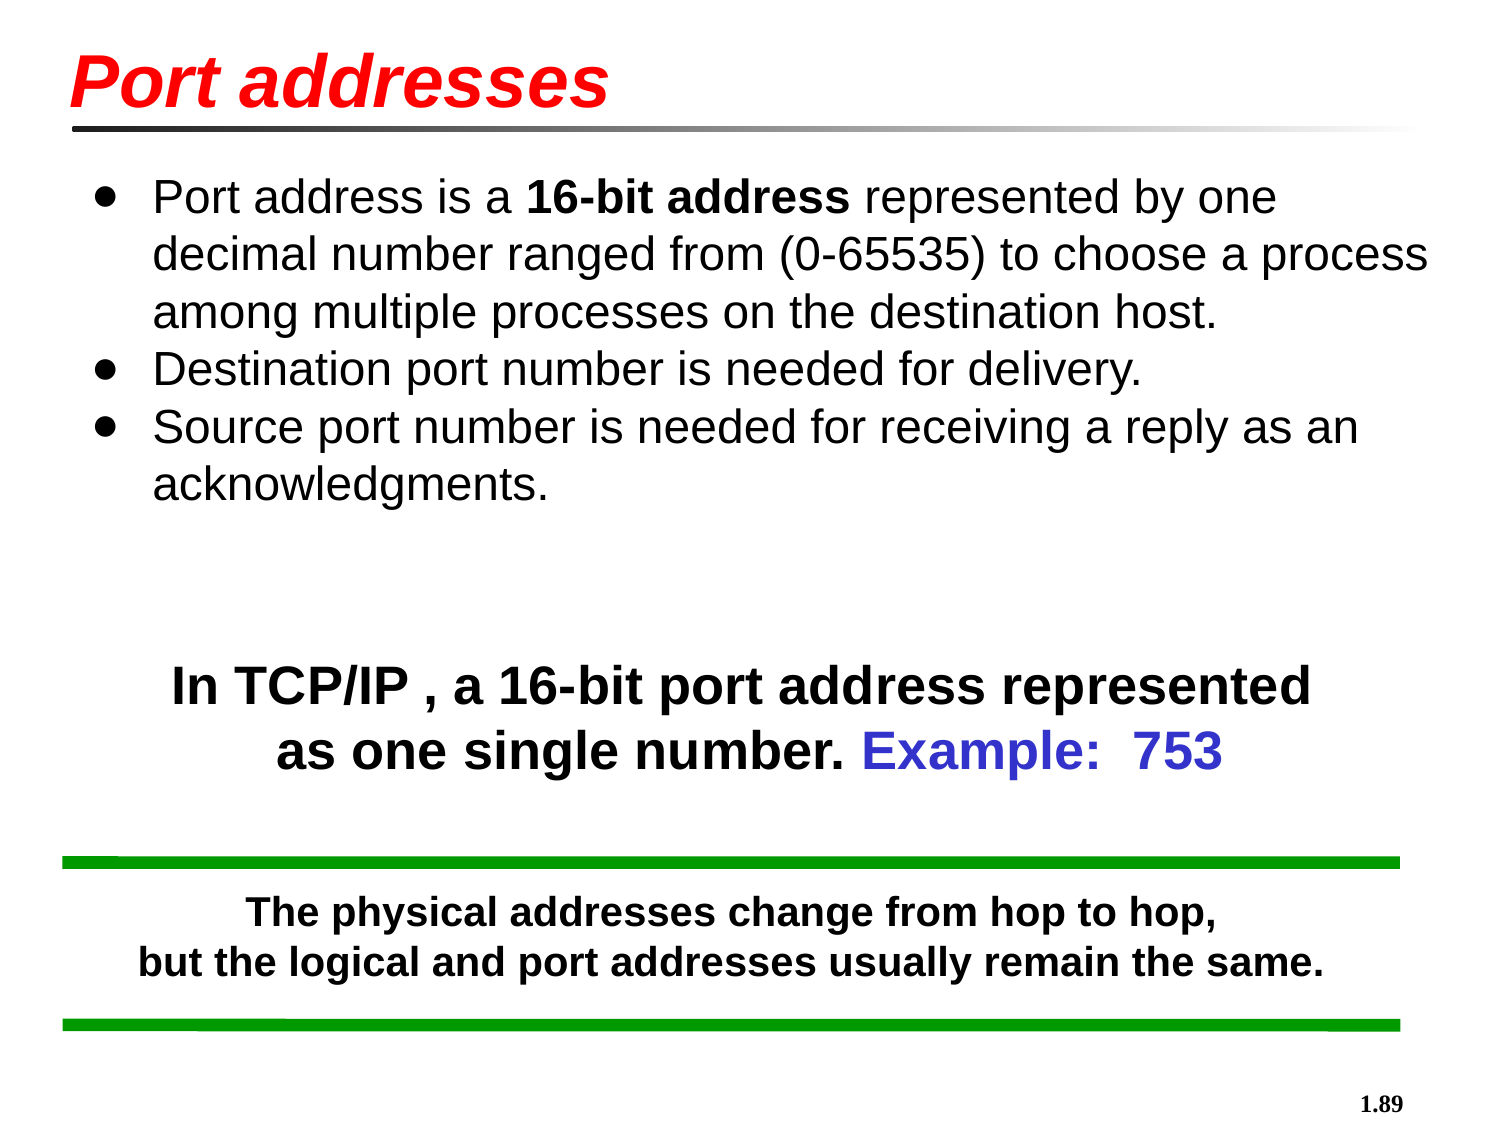

Port addresses

Port address is a 16-bit address represented by one decimal number ranged from (0-65535) to choose a process among multiple processes on the destination host.
Destination port number is needed for delivery.
Source port number is needed for receiving a reply as an acknowledgments.

In TCP/IP , a 16-bit port address represented
as one single number. Example:  753
The physical addresses change from hop to hop,
but the logical and port addresses usually remain the same.
1.89